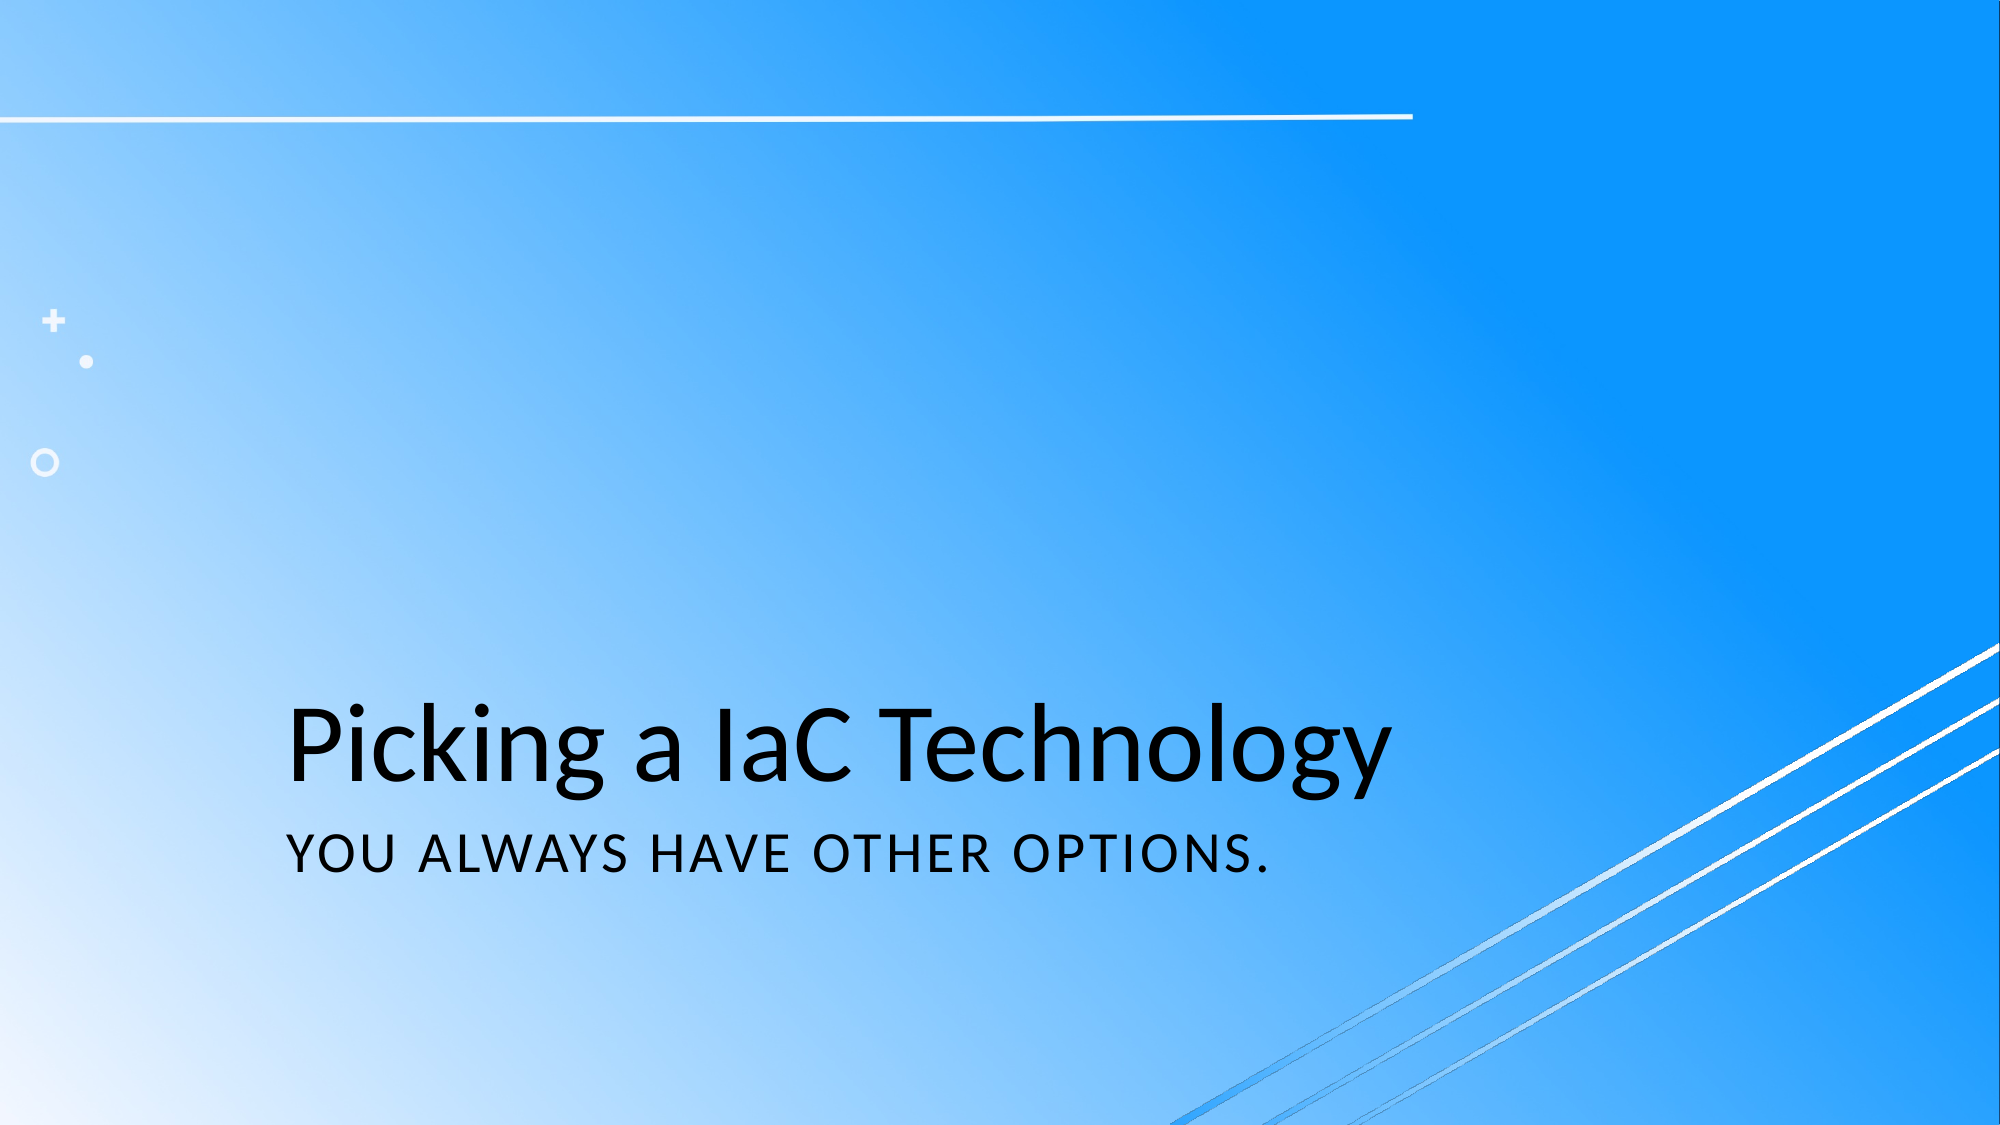

# Picking a IaC Technology
You always have other options.